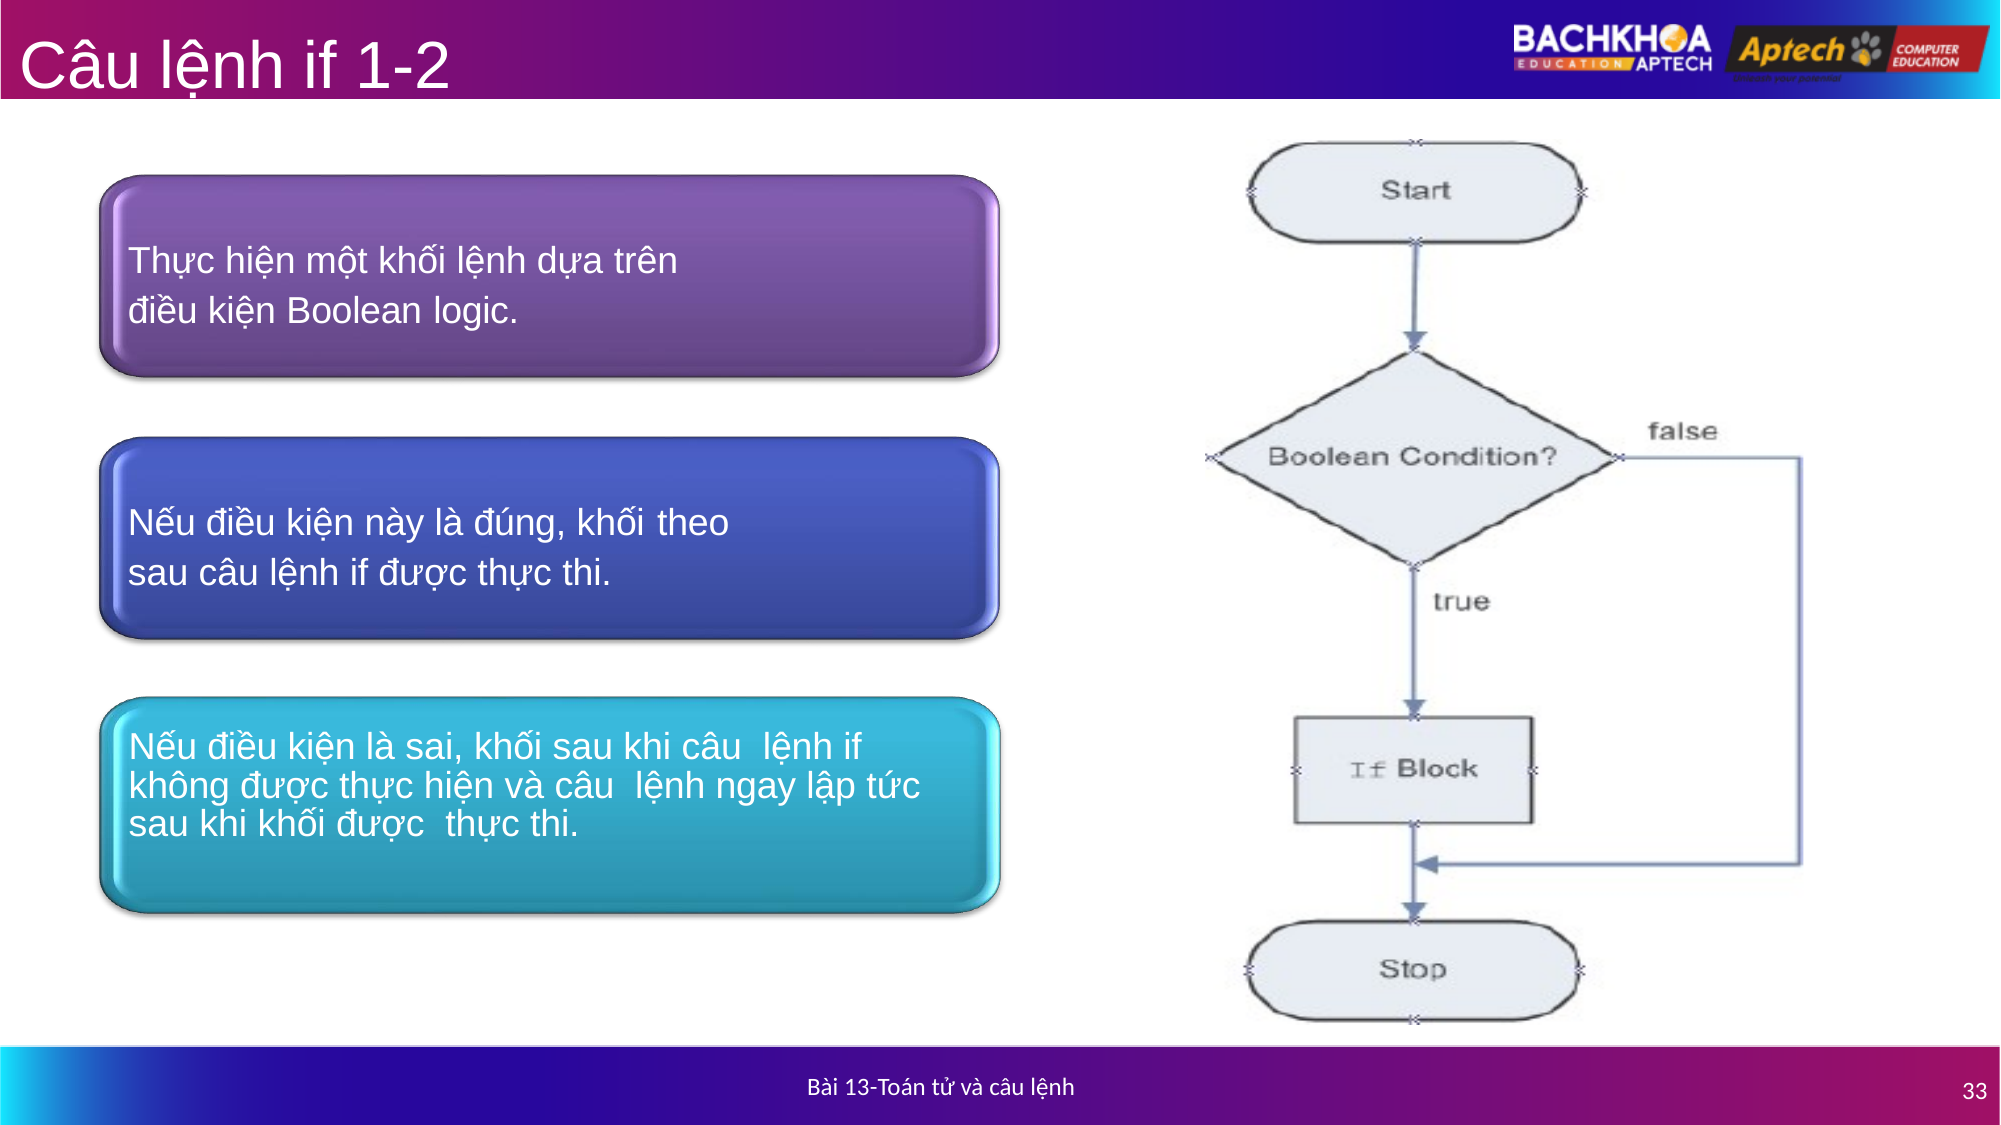

# Câu lệnh if 1-2

Thực hiện một khối lệnh dựa trên
điều kiện Boolean logic.

Nếu điều kiện này là đúng, khối theo
sau câu lệnh if được thực thi.

Nếu điều kiện là sai, khối sau khi câu  lệnh if không được thực hiện và câu  lệnh ngay lập tức sau khi khối được  thực thi.
Bài 13-Toán tử và câu lệnh
33